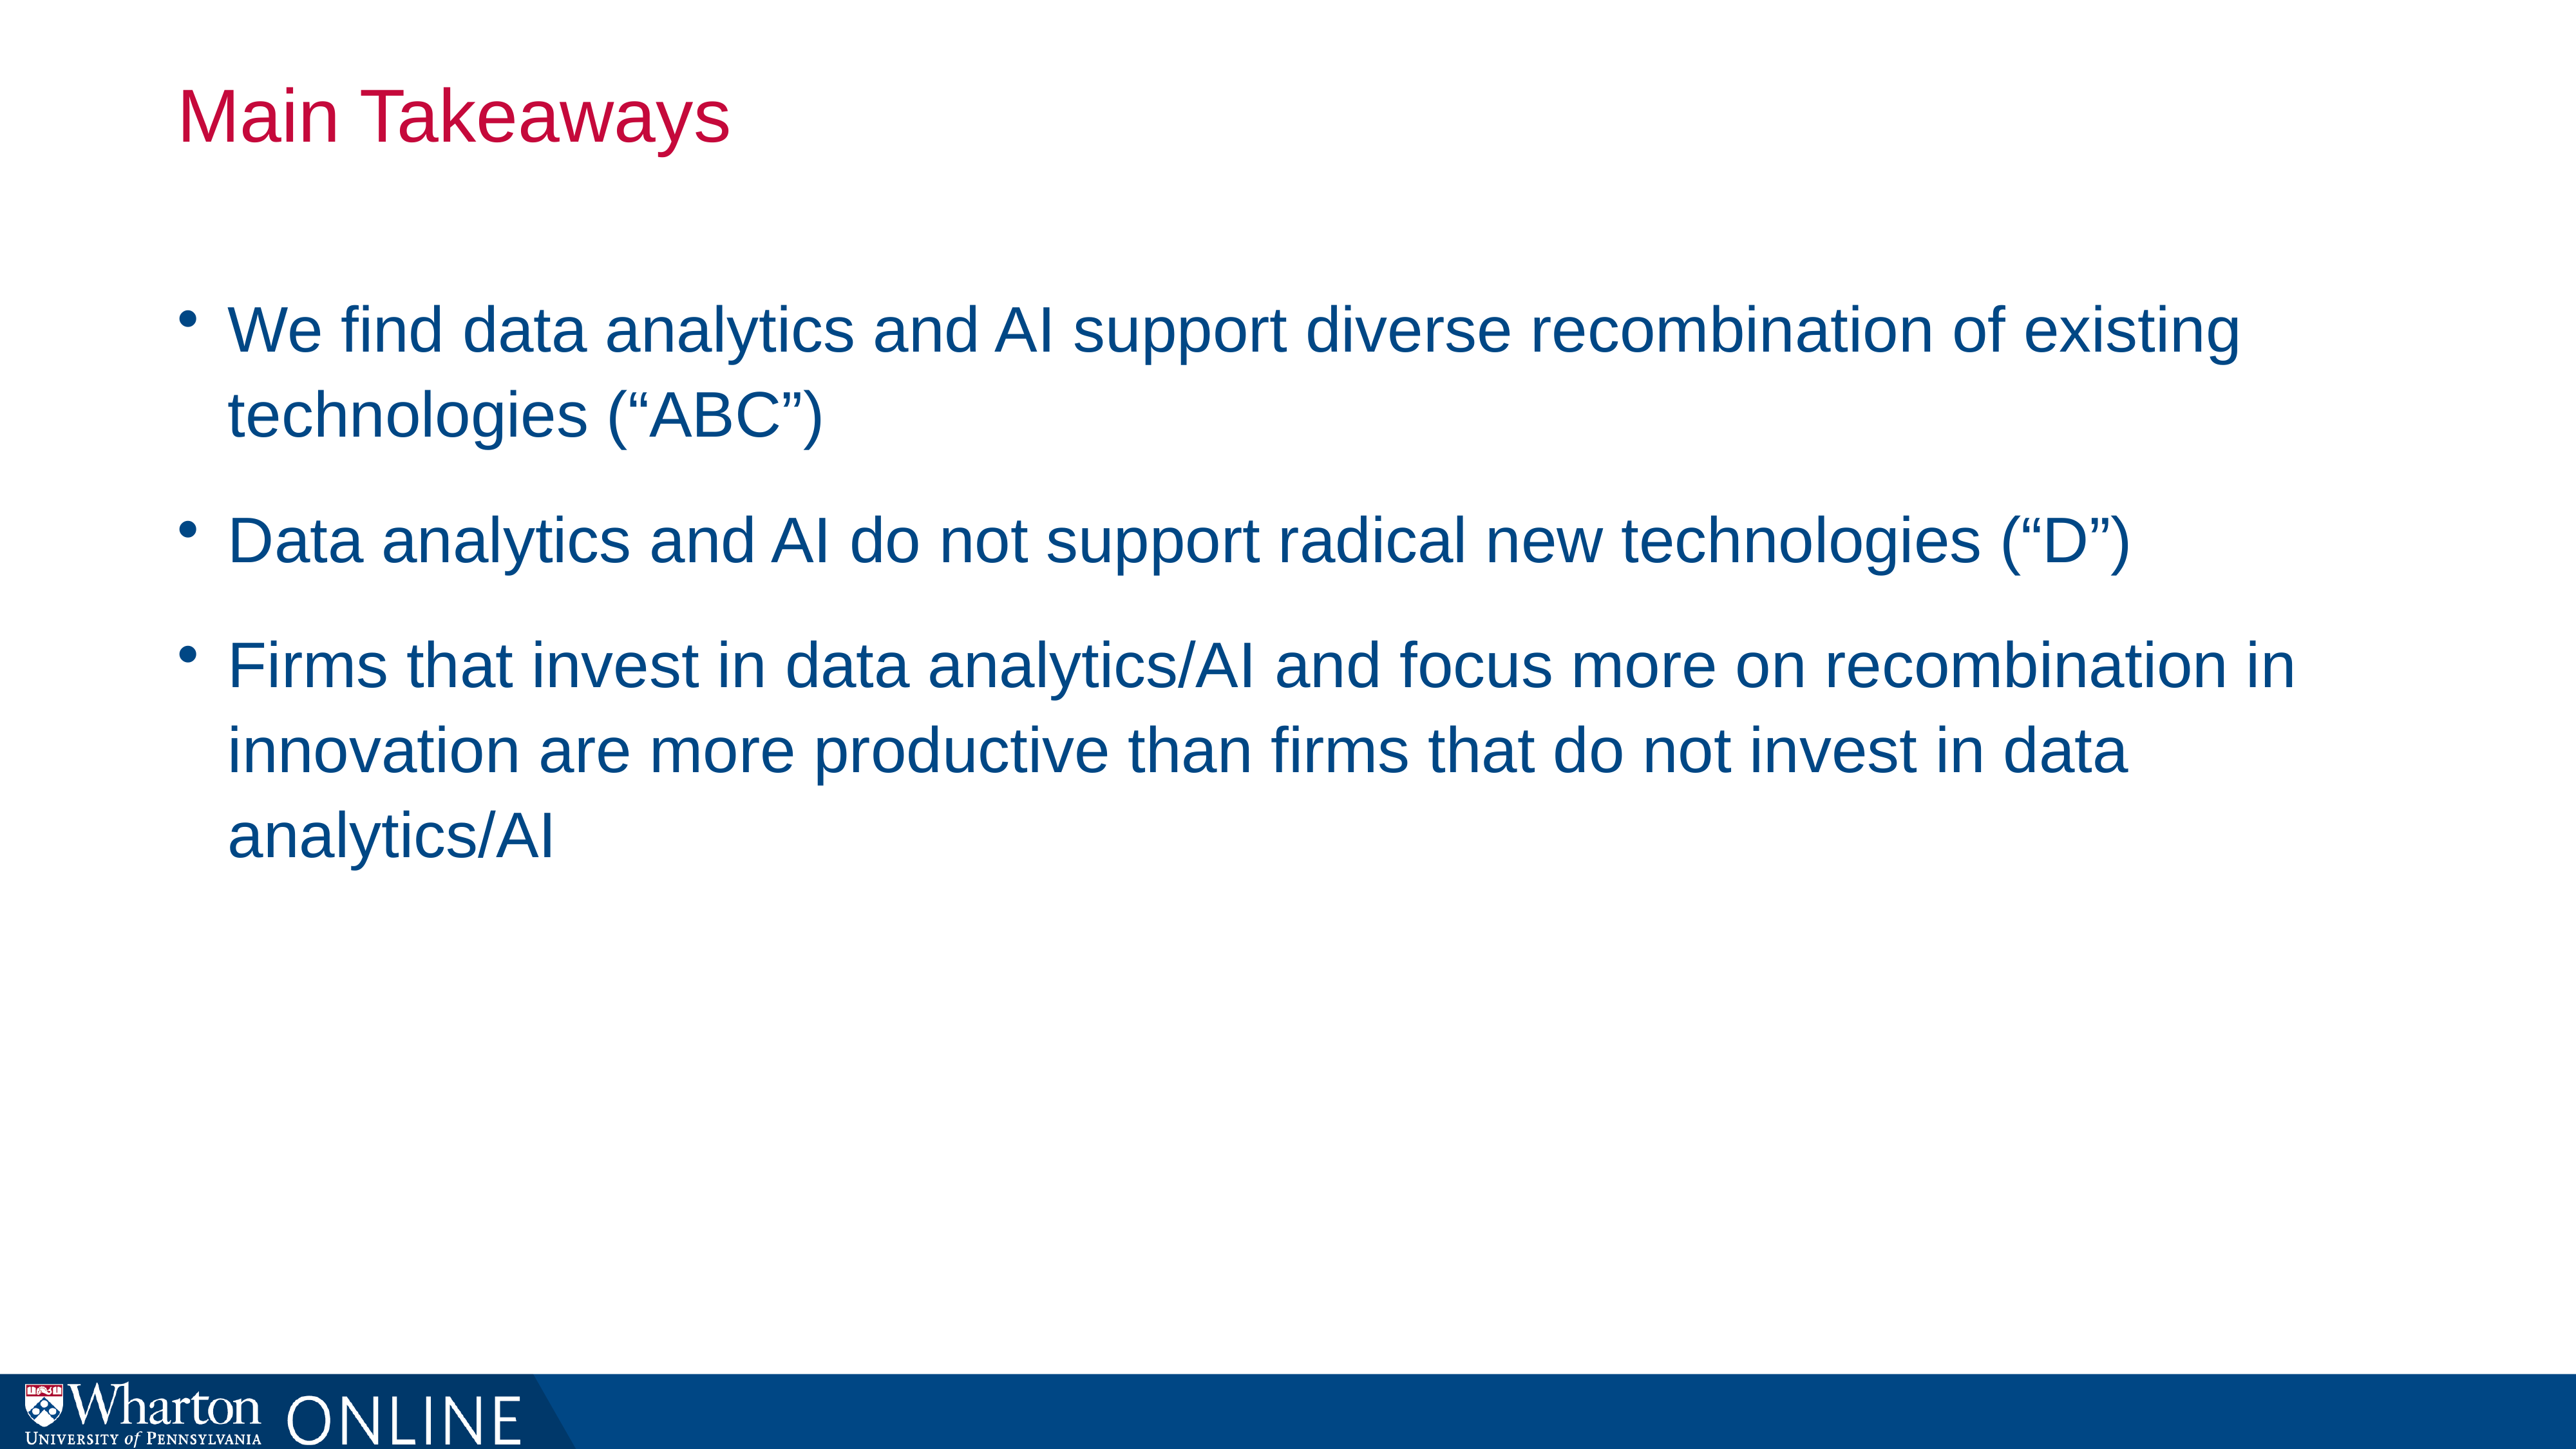

# Main Takeaways
We find data analytics and AI support diverse recombination of existing technologies (“ABC”)
Data analytics and AI do not support radical new technologies (“D”)
Firms that invest in data analytics/AI and focus more on recombination in innovation are more productive than firms that do not invest in data analytics/AI